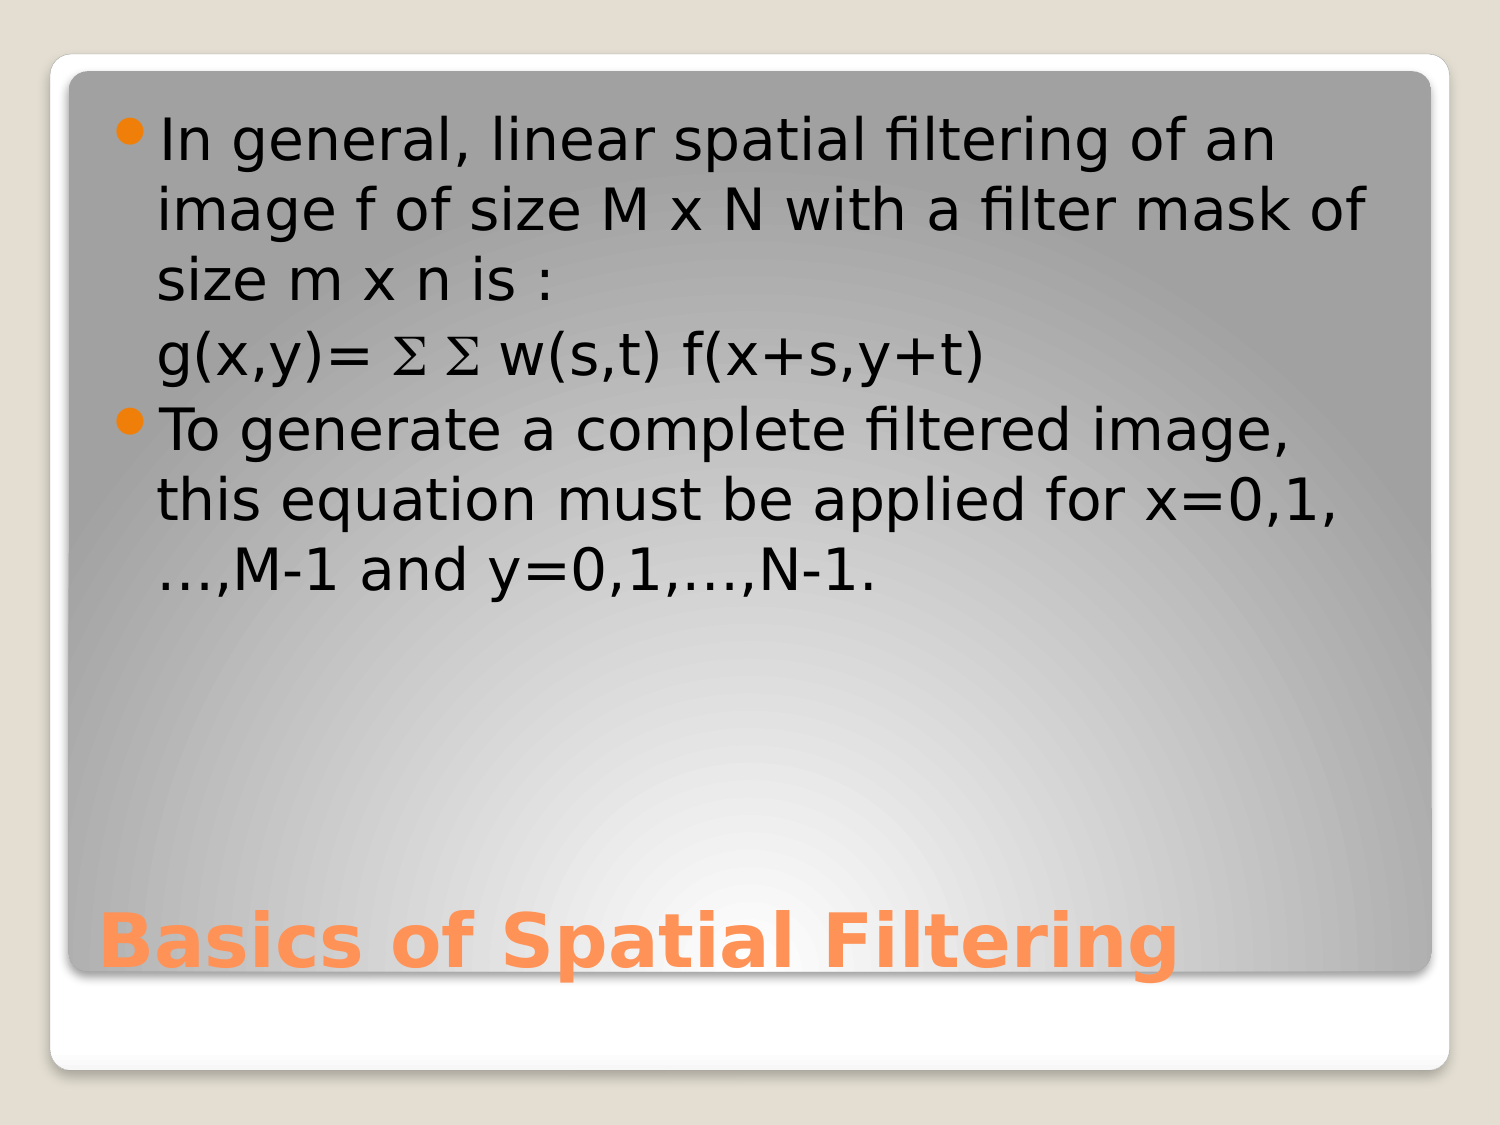

In general, linear spatial filtering of an image f of size M x N with a filter mask of size m x n is :
	g(x,y)= Σ Σ w(s,t) f(x+s,y+t)
To generate a complete filtered image, this equation must be applied for x=0,1,…,M-1 and y=0,1,…,N-1.
# Basics of Spatial Filtering